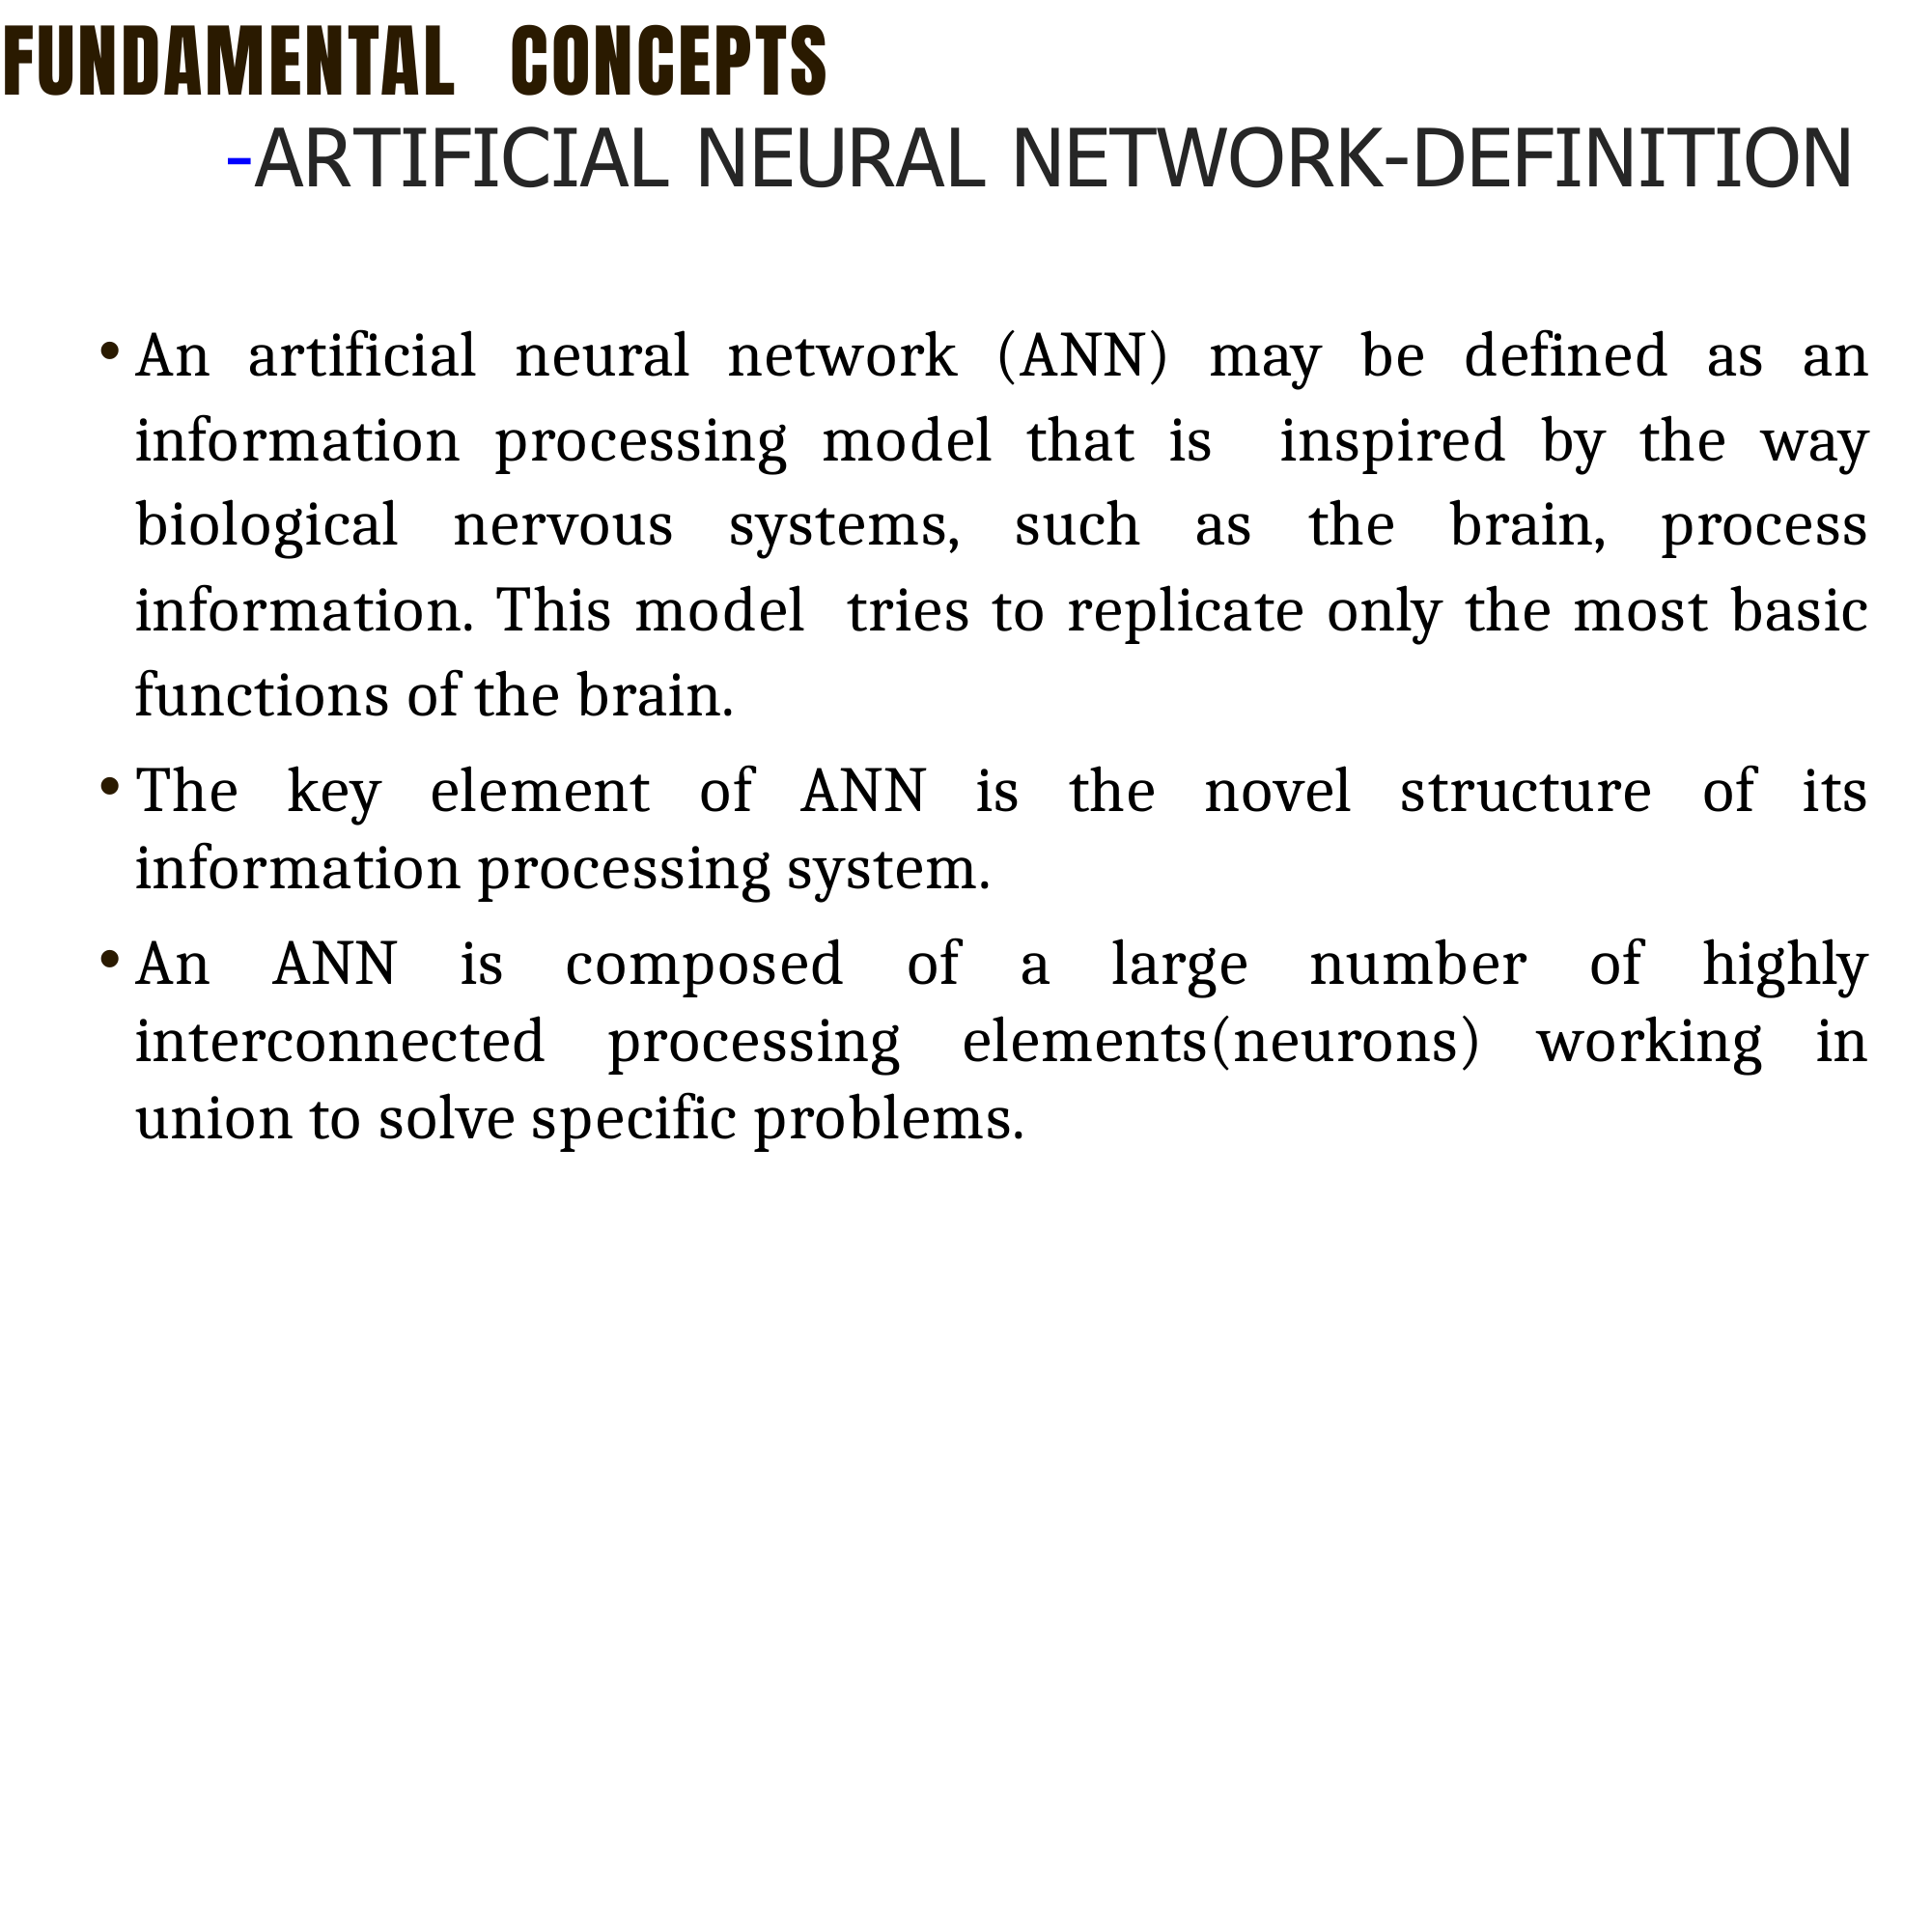

# FUNDAMENTAL	CONCEPTS
-ARTIFICIAL NEURAL NETWORK-DEFINITION
An artificial neural network (ANN) may be defined as an information processing model that is  inspired by the way biological nervous systems, such as the brain, process information. This model  tries to replicate only the most basic functions of the brain.
The key element of ANN is the novel structure of its information processing system.
An ANN is composed of a large number of highly interconnected processing elements(neurons) working in union to solve specific problems.